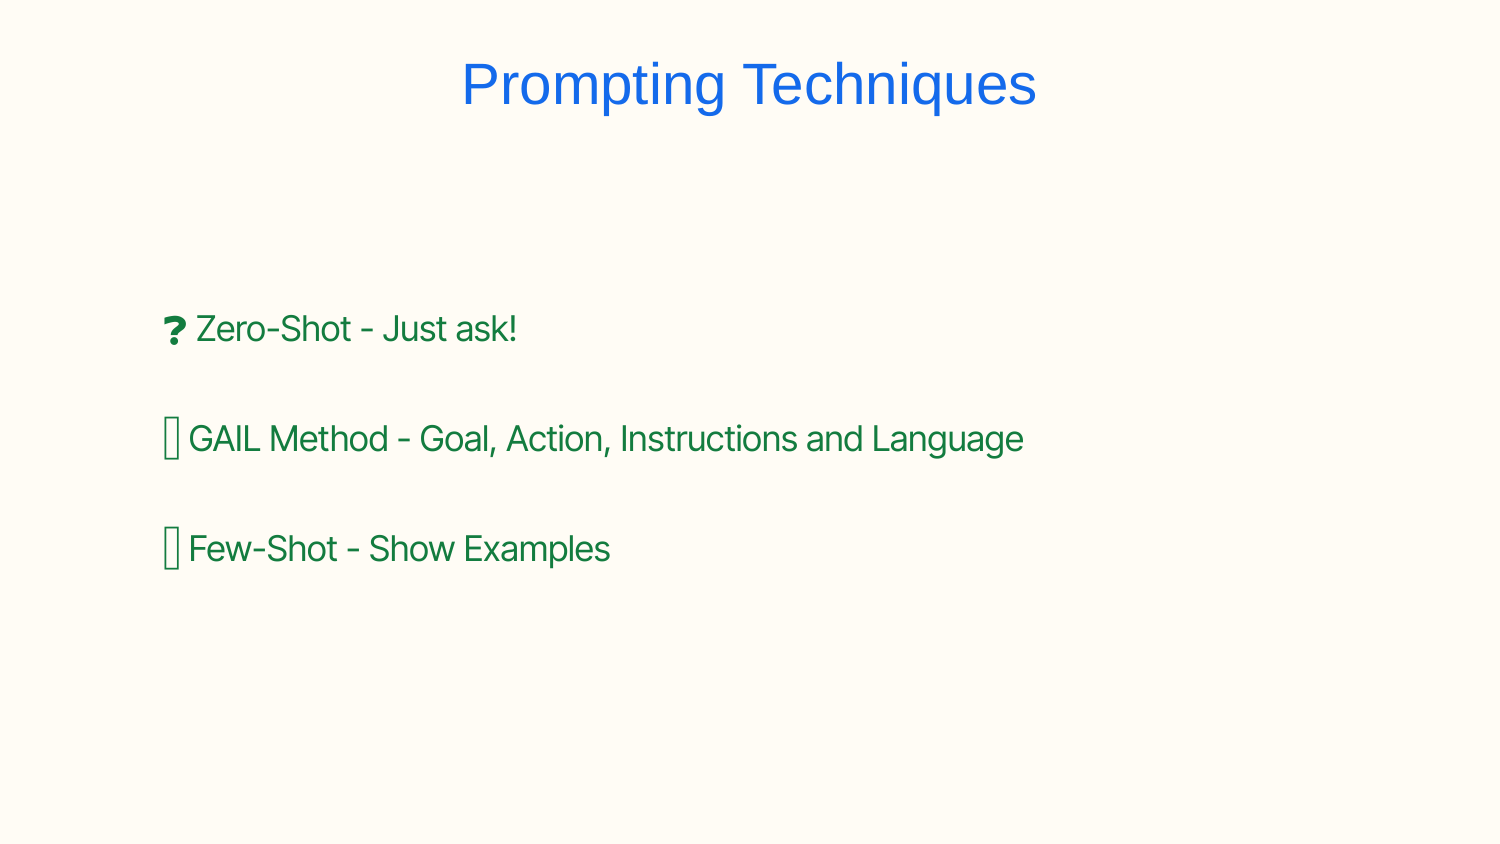

# Prompting Techniques
❓ Zero-Shot - Just ask!
🧱 GAIL Method - Goal, Action, Instructions and Language
🧪 Few-Shot - Show Examples